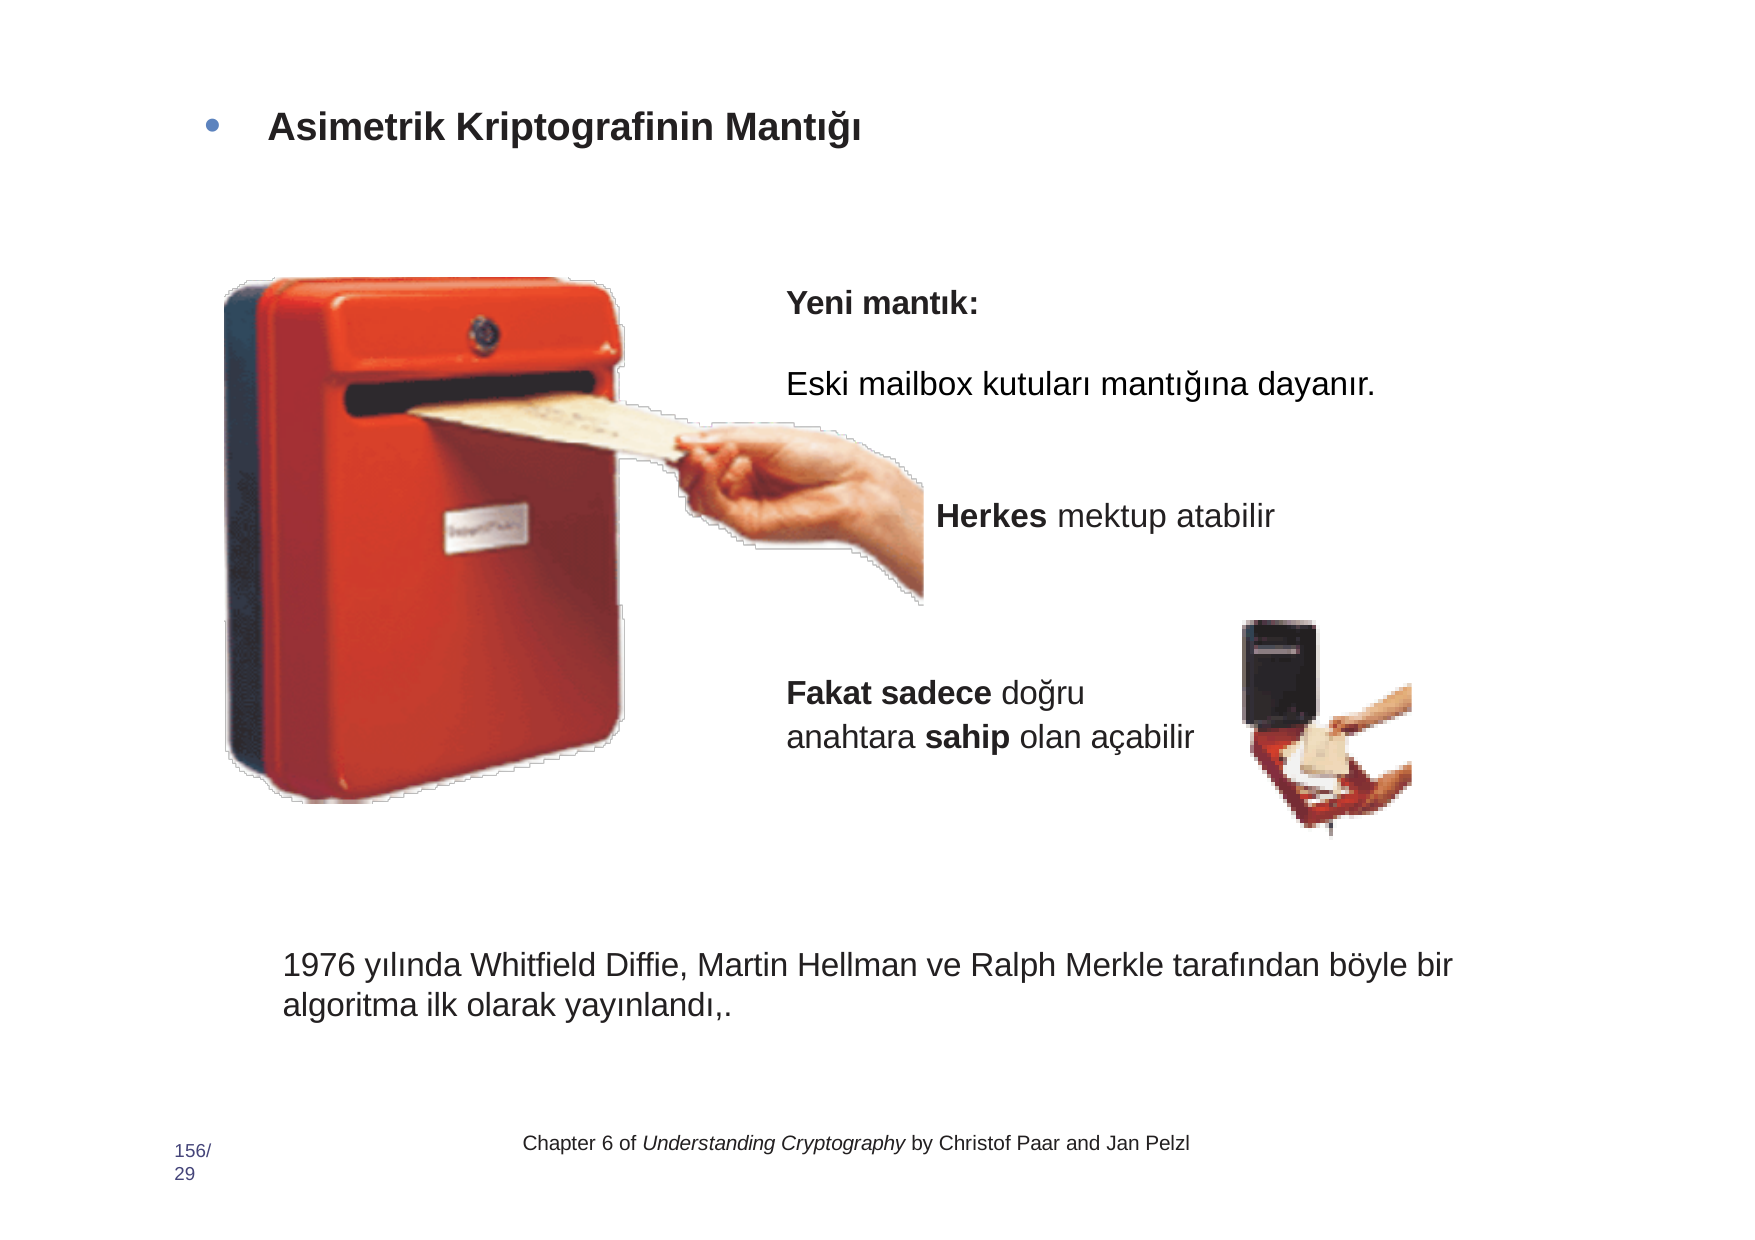

Asimetrik Kriptografinin Mantığı

Yeni mantık:

Eski mailbox kutuları mantığına dayanır.

Herkes mektup atabilir

Fakat sadece doğru anahtara sahip olan açabilir
1976 yılında Whitfield Diffie, Martin Hellman ve Ralph Merkle tarafından böyle bir algoritma ilk olarak yayınlandı,.
Chapter 6 of Understanding Cryptography by Christof Paar and Jan Pelzl
156/29